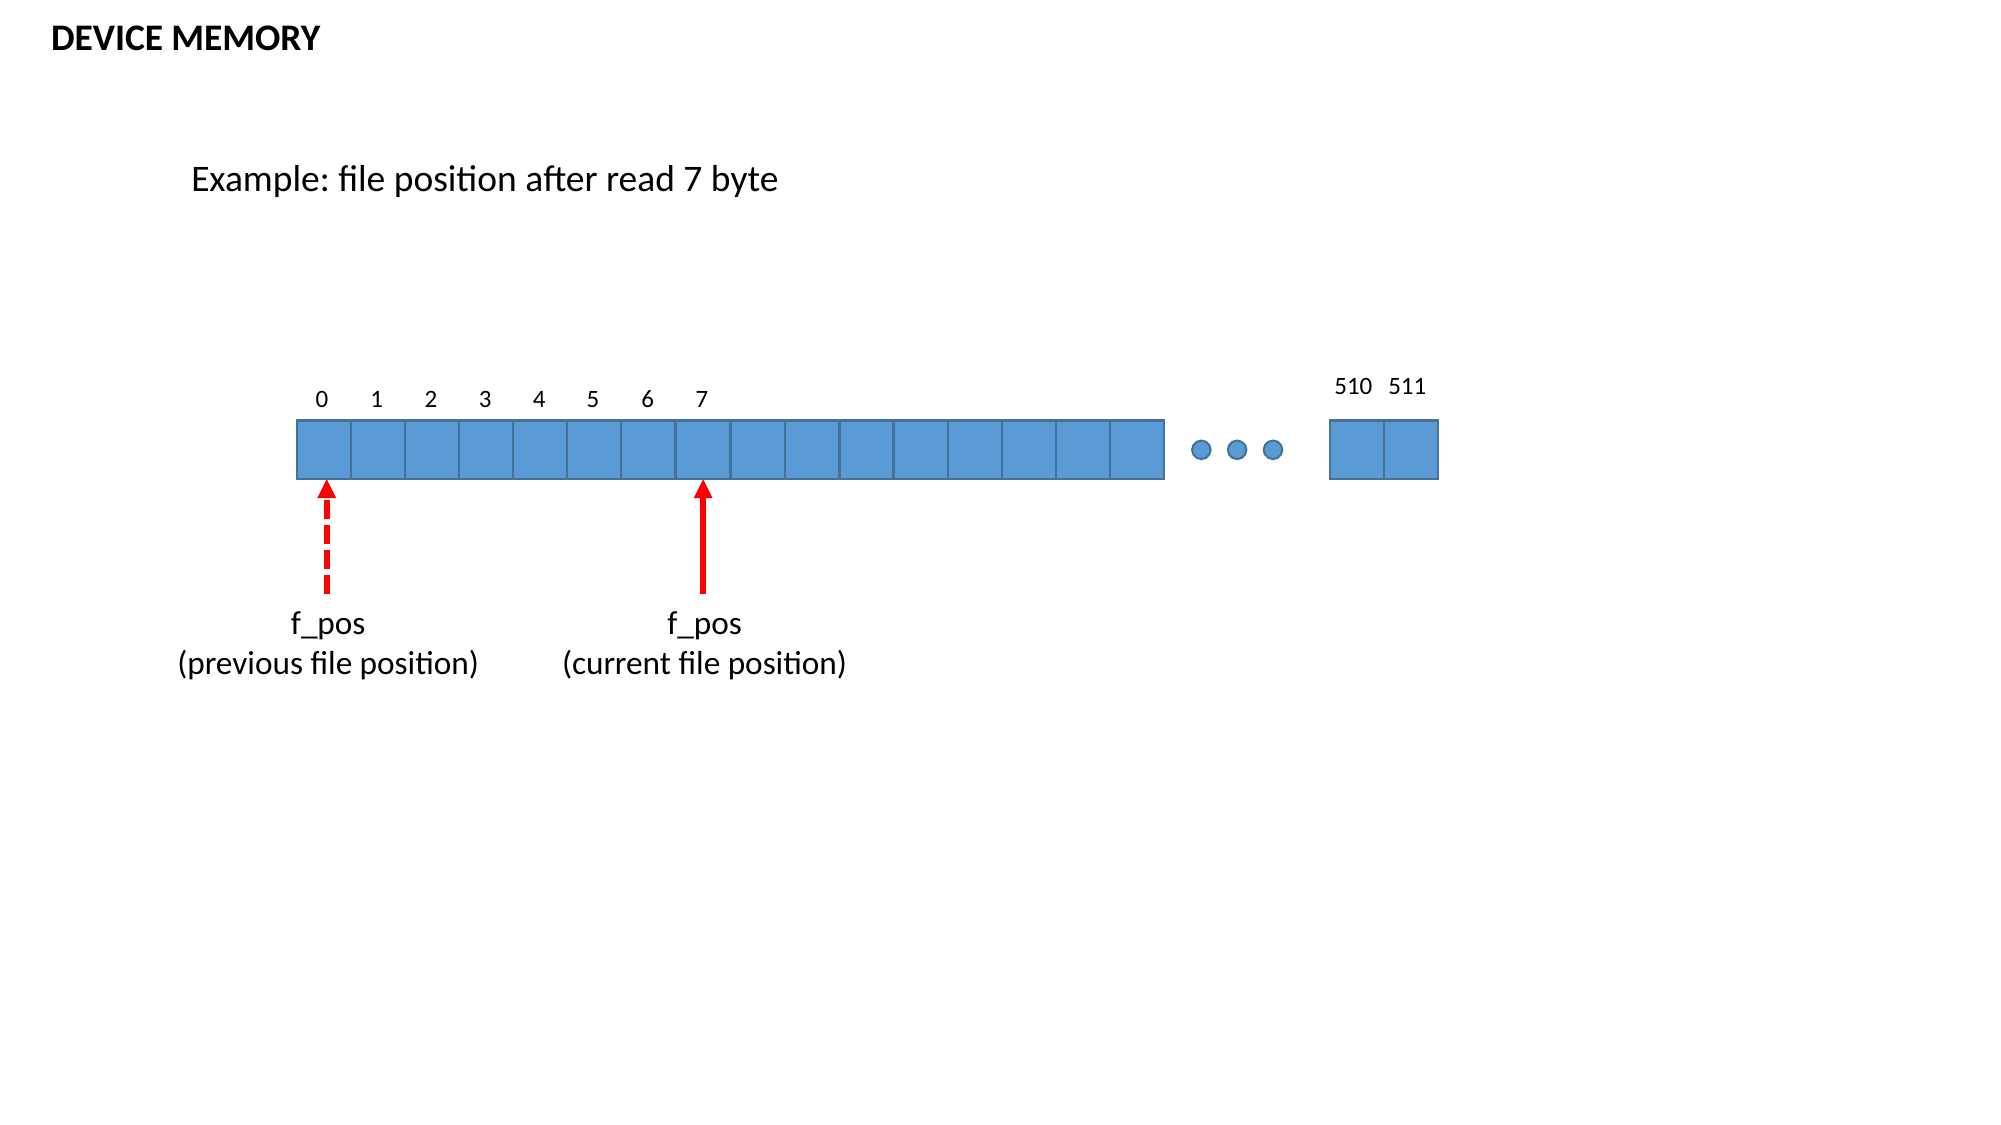

DEVICE MEMORY
Example: file position after read 7 byte
510
511
3
4
5
6
0
1
7
2

f_pos
(previous file position)
f_pos
(current file position)